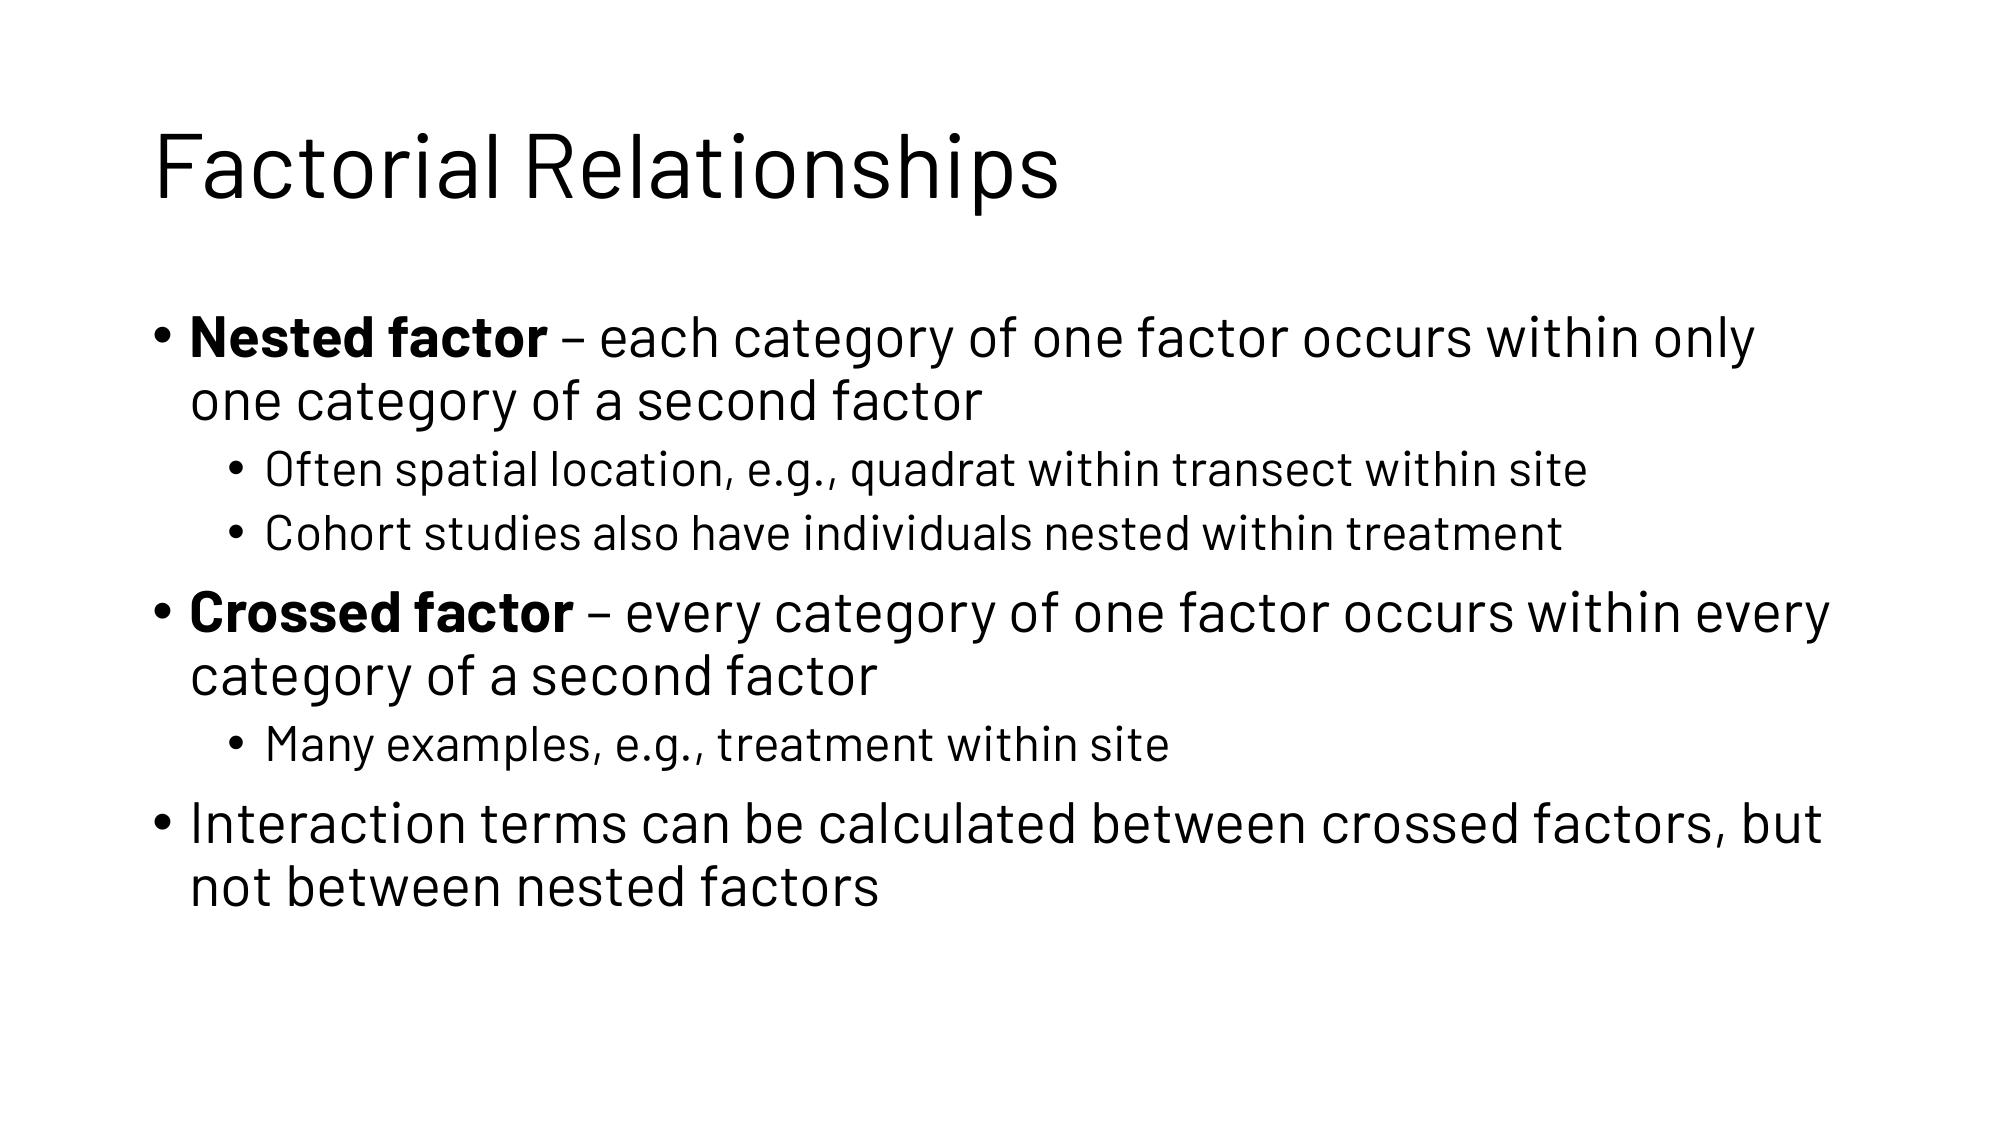

# Factorial Relationships
Nested factor – each category of one factor occurs within only one category of a second factor
Often spatial location, e.g., quadrat within transect within site
Cohort studies also have individuals nested within treatment
Crossed factor – every category of one factor occurs within every category of a second factor
Many examples, e.g., treatment within site
Interaction terms can be calculated between crossed factors, but not between nested factors